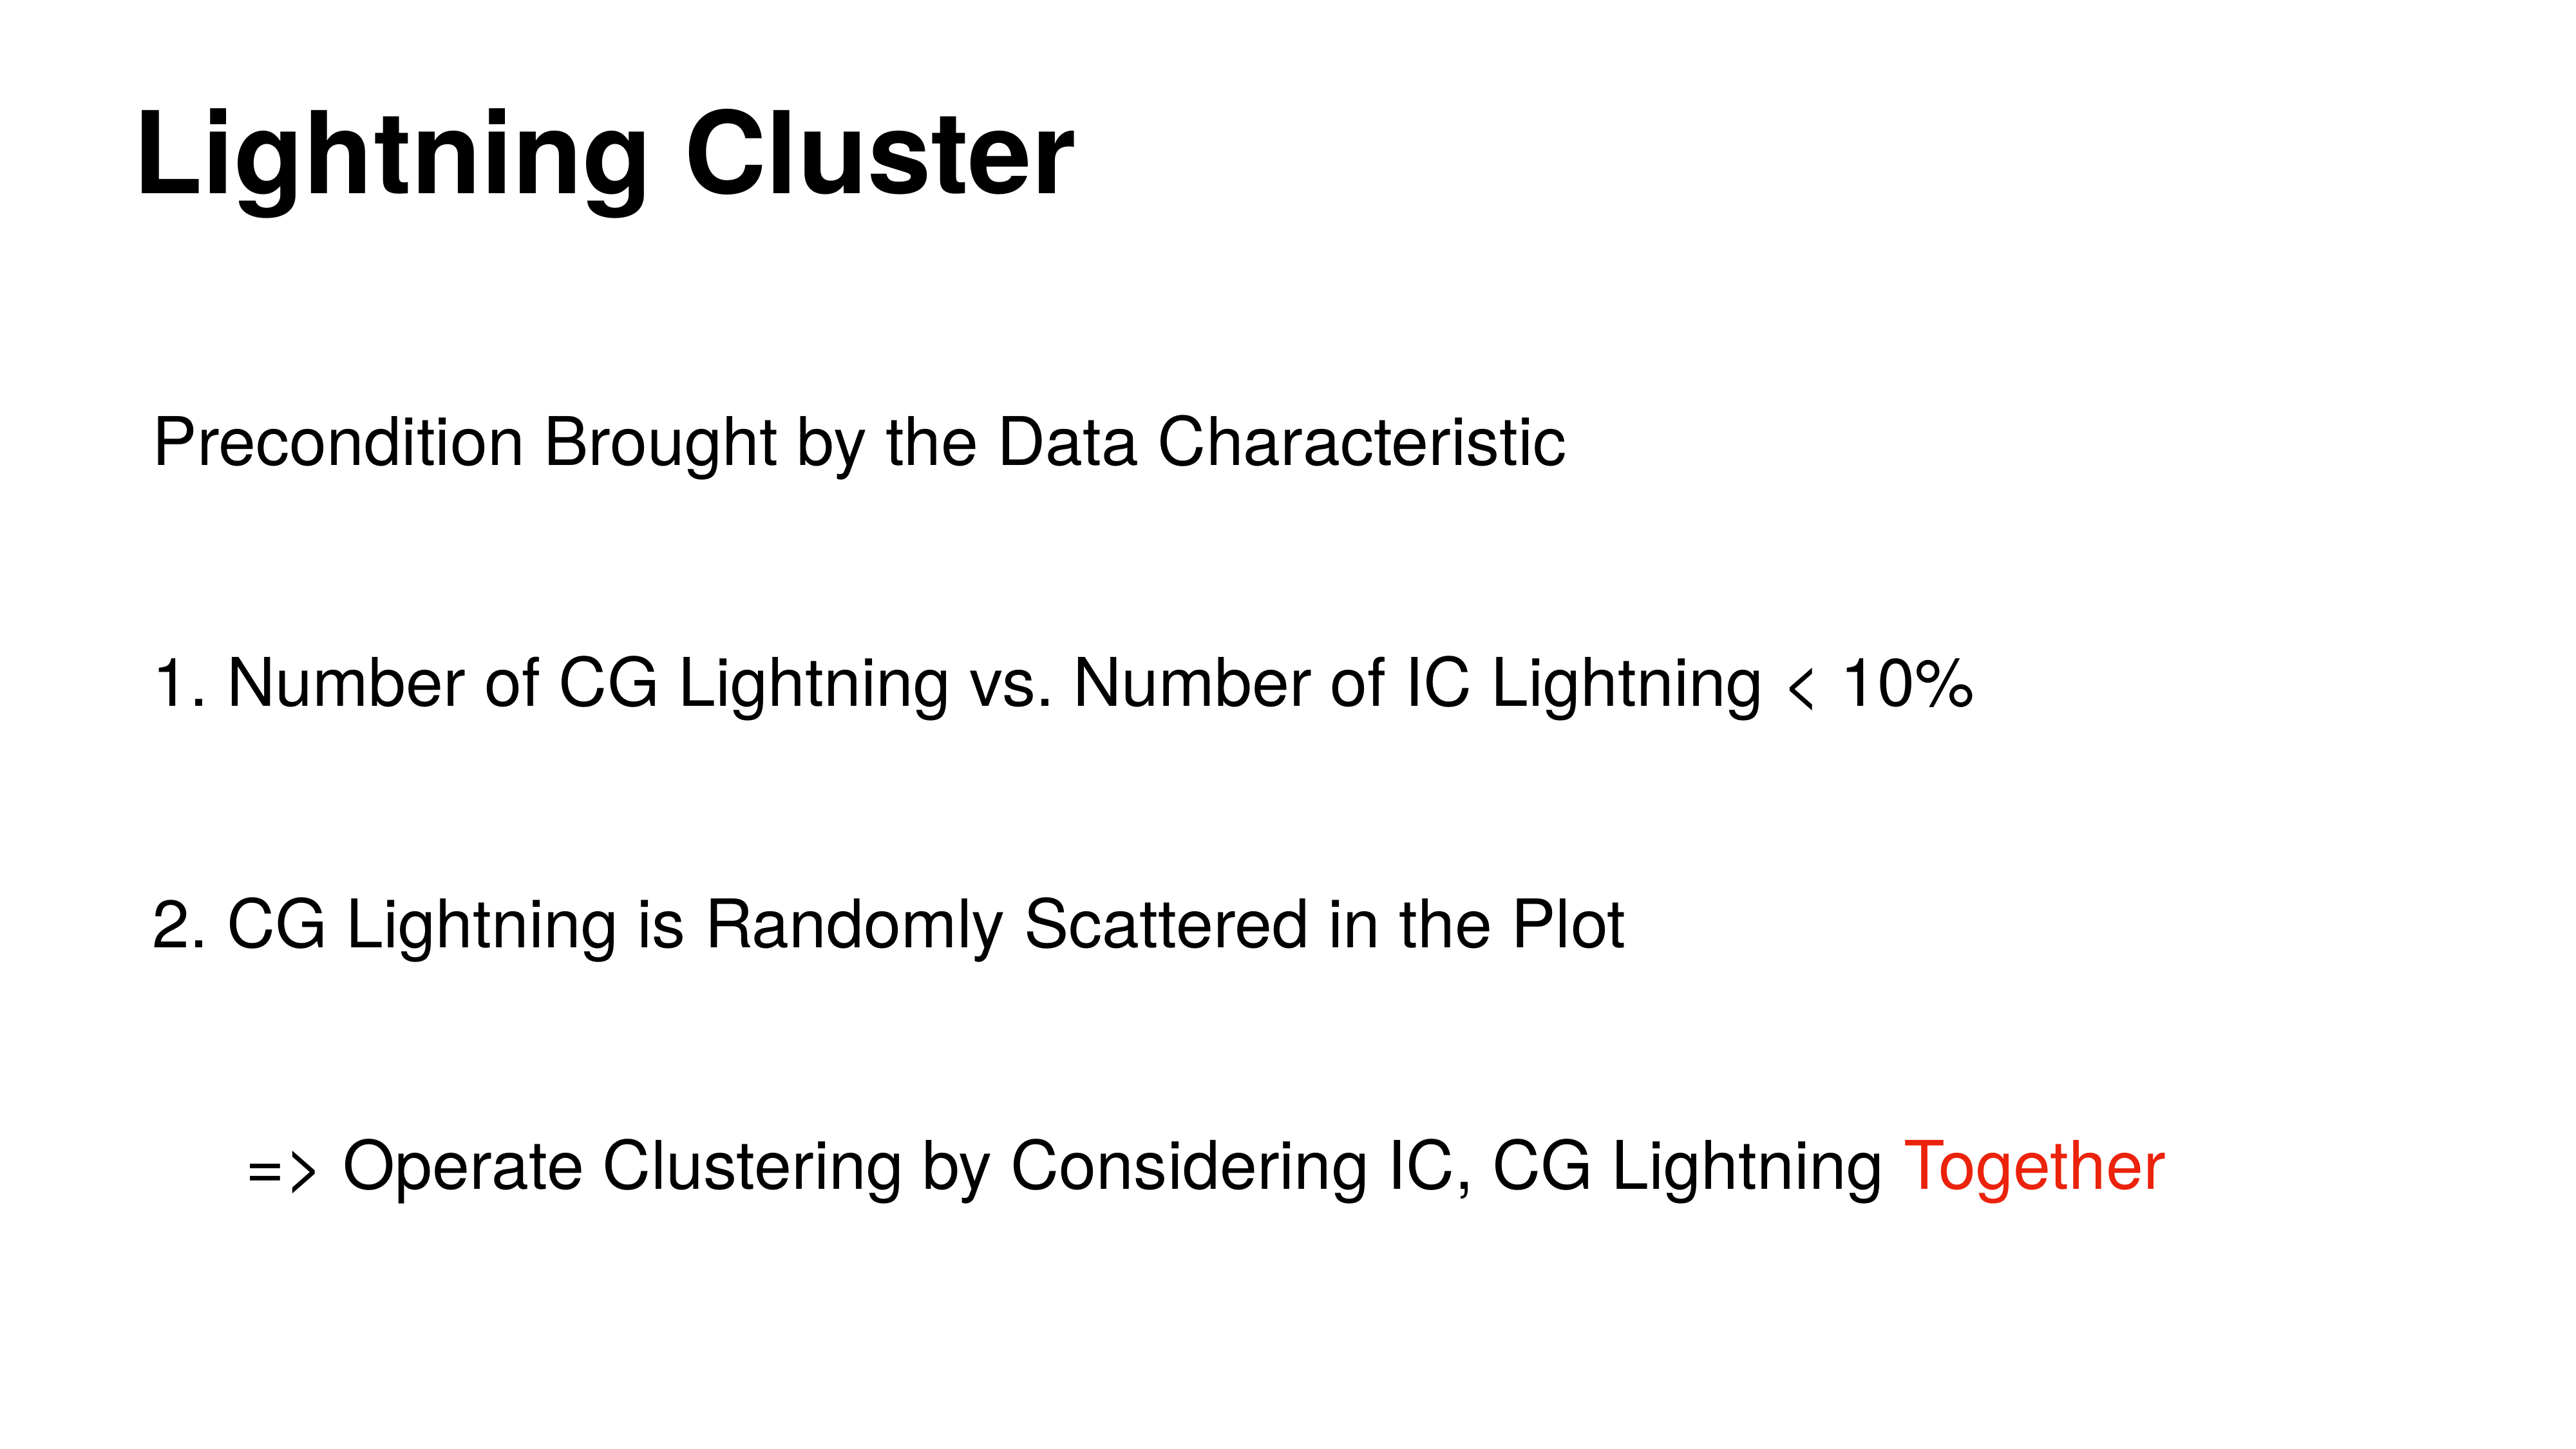

# Lightning Cluster
Precondition Brought by the Data Characteristic

1. Number of CG Lightning vs. Number of IC Lightning < 10%

2. CG Lightning is Randomly Scattered in the Plot

     => Operate Clustering by Considering IC, CG Lightning Together